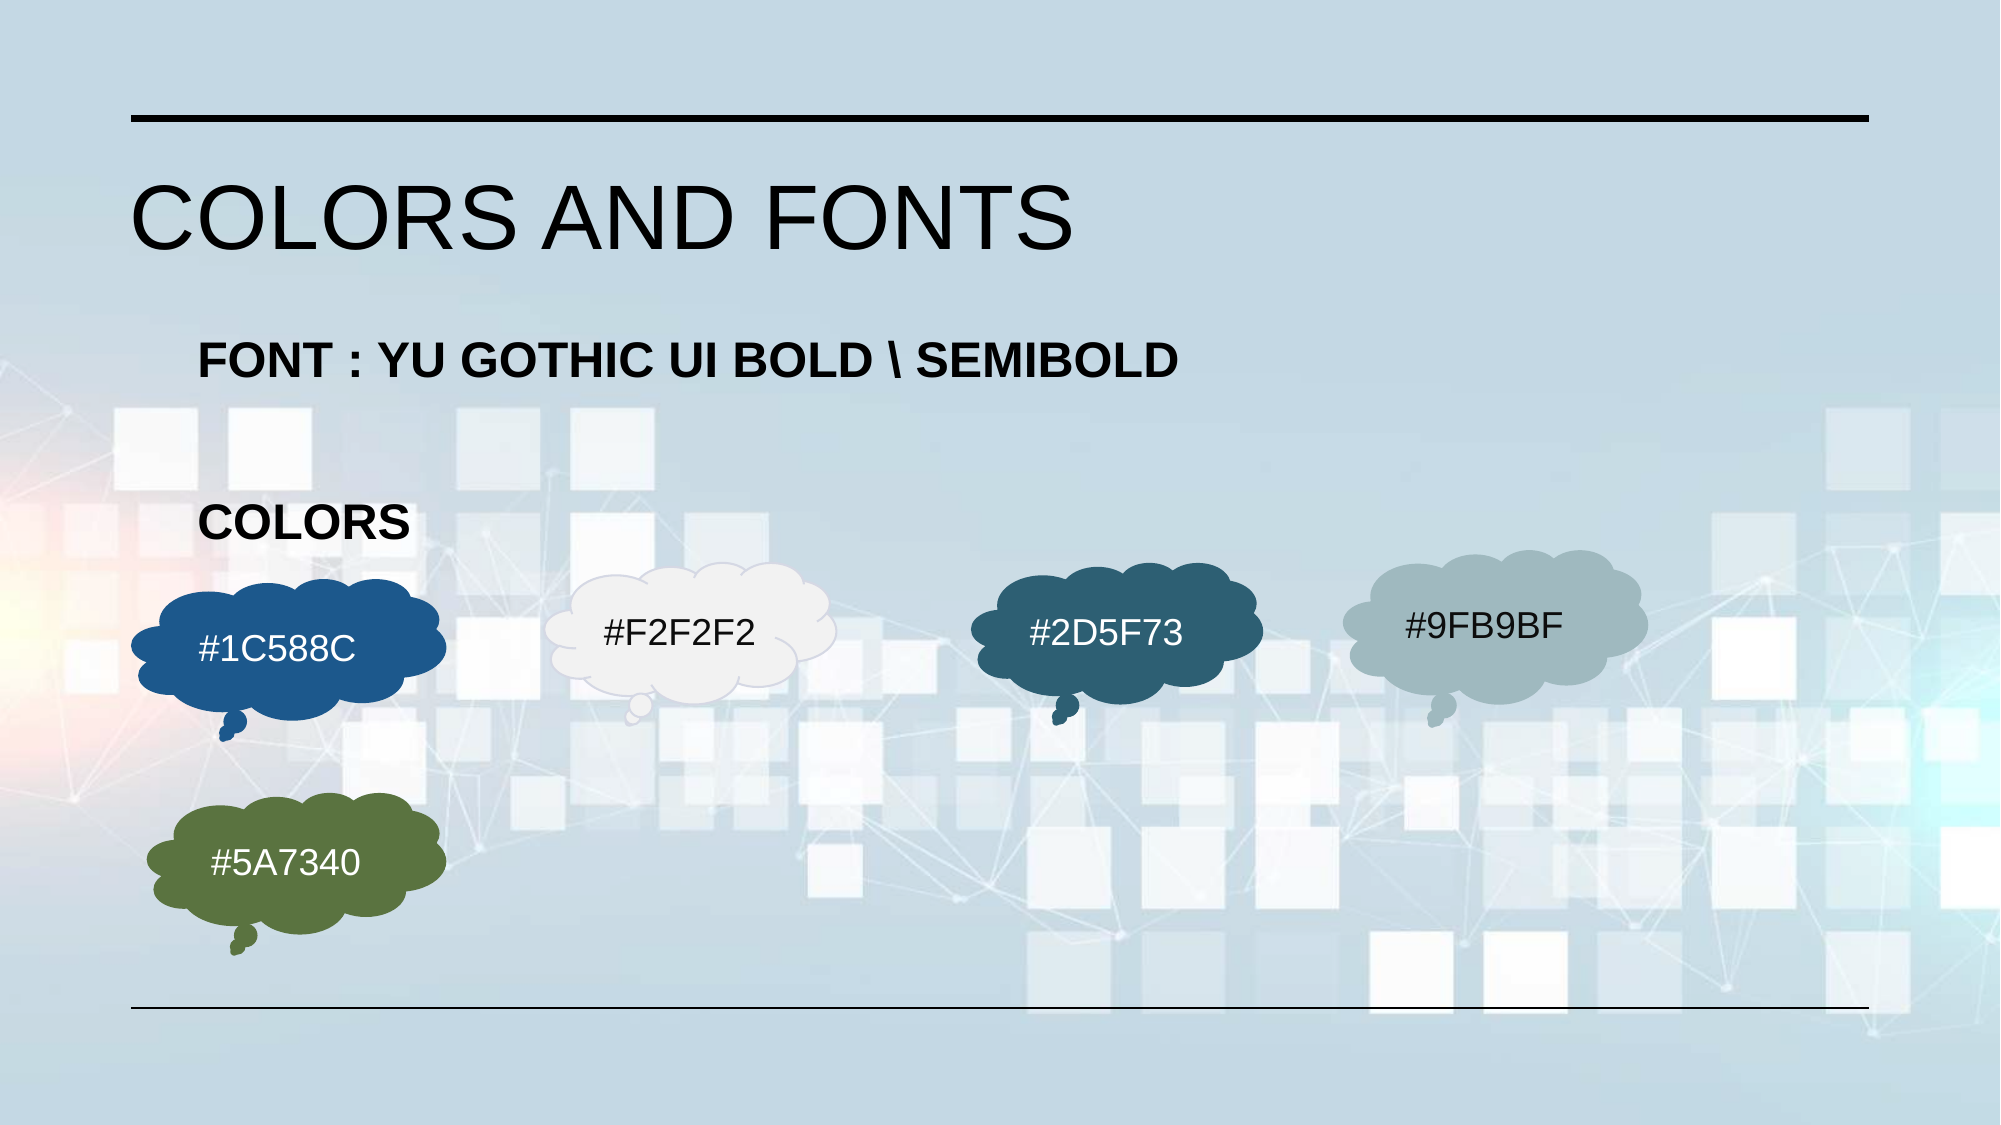

# COLORS AND FONTS
FONT : YU GOTHIC UI BOLD \ SEMIBOLD

COLORS

#9FB9BF
#F2F2F2
#2D5F73
#1C588C
#5A7340